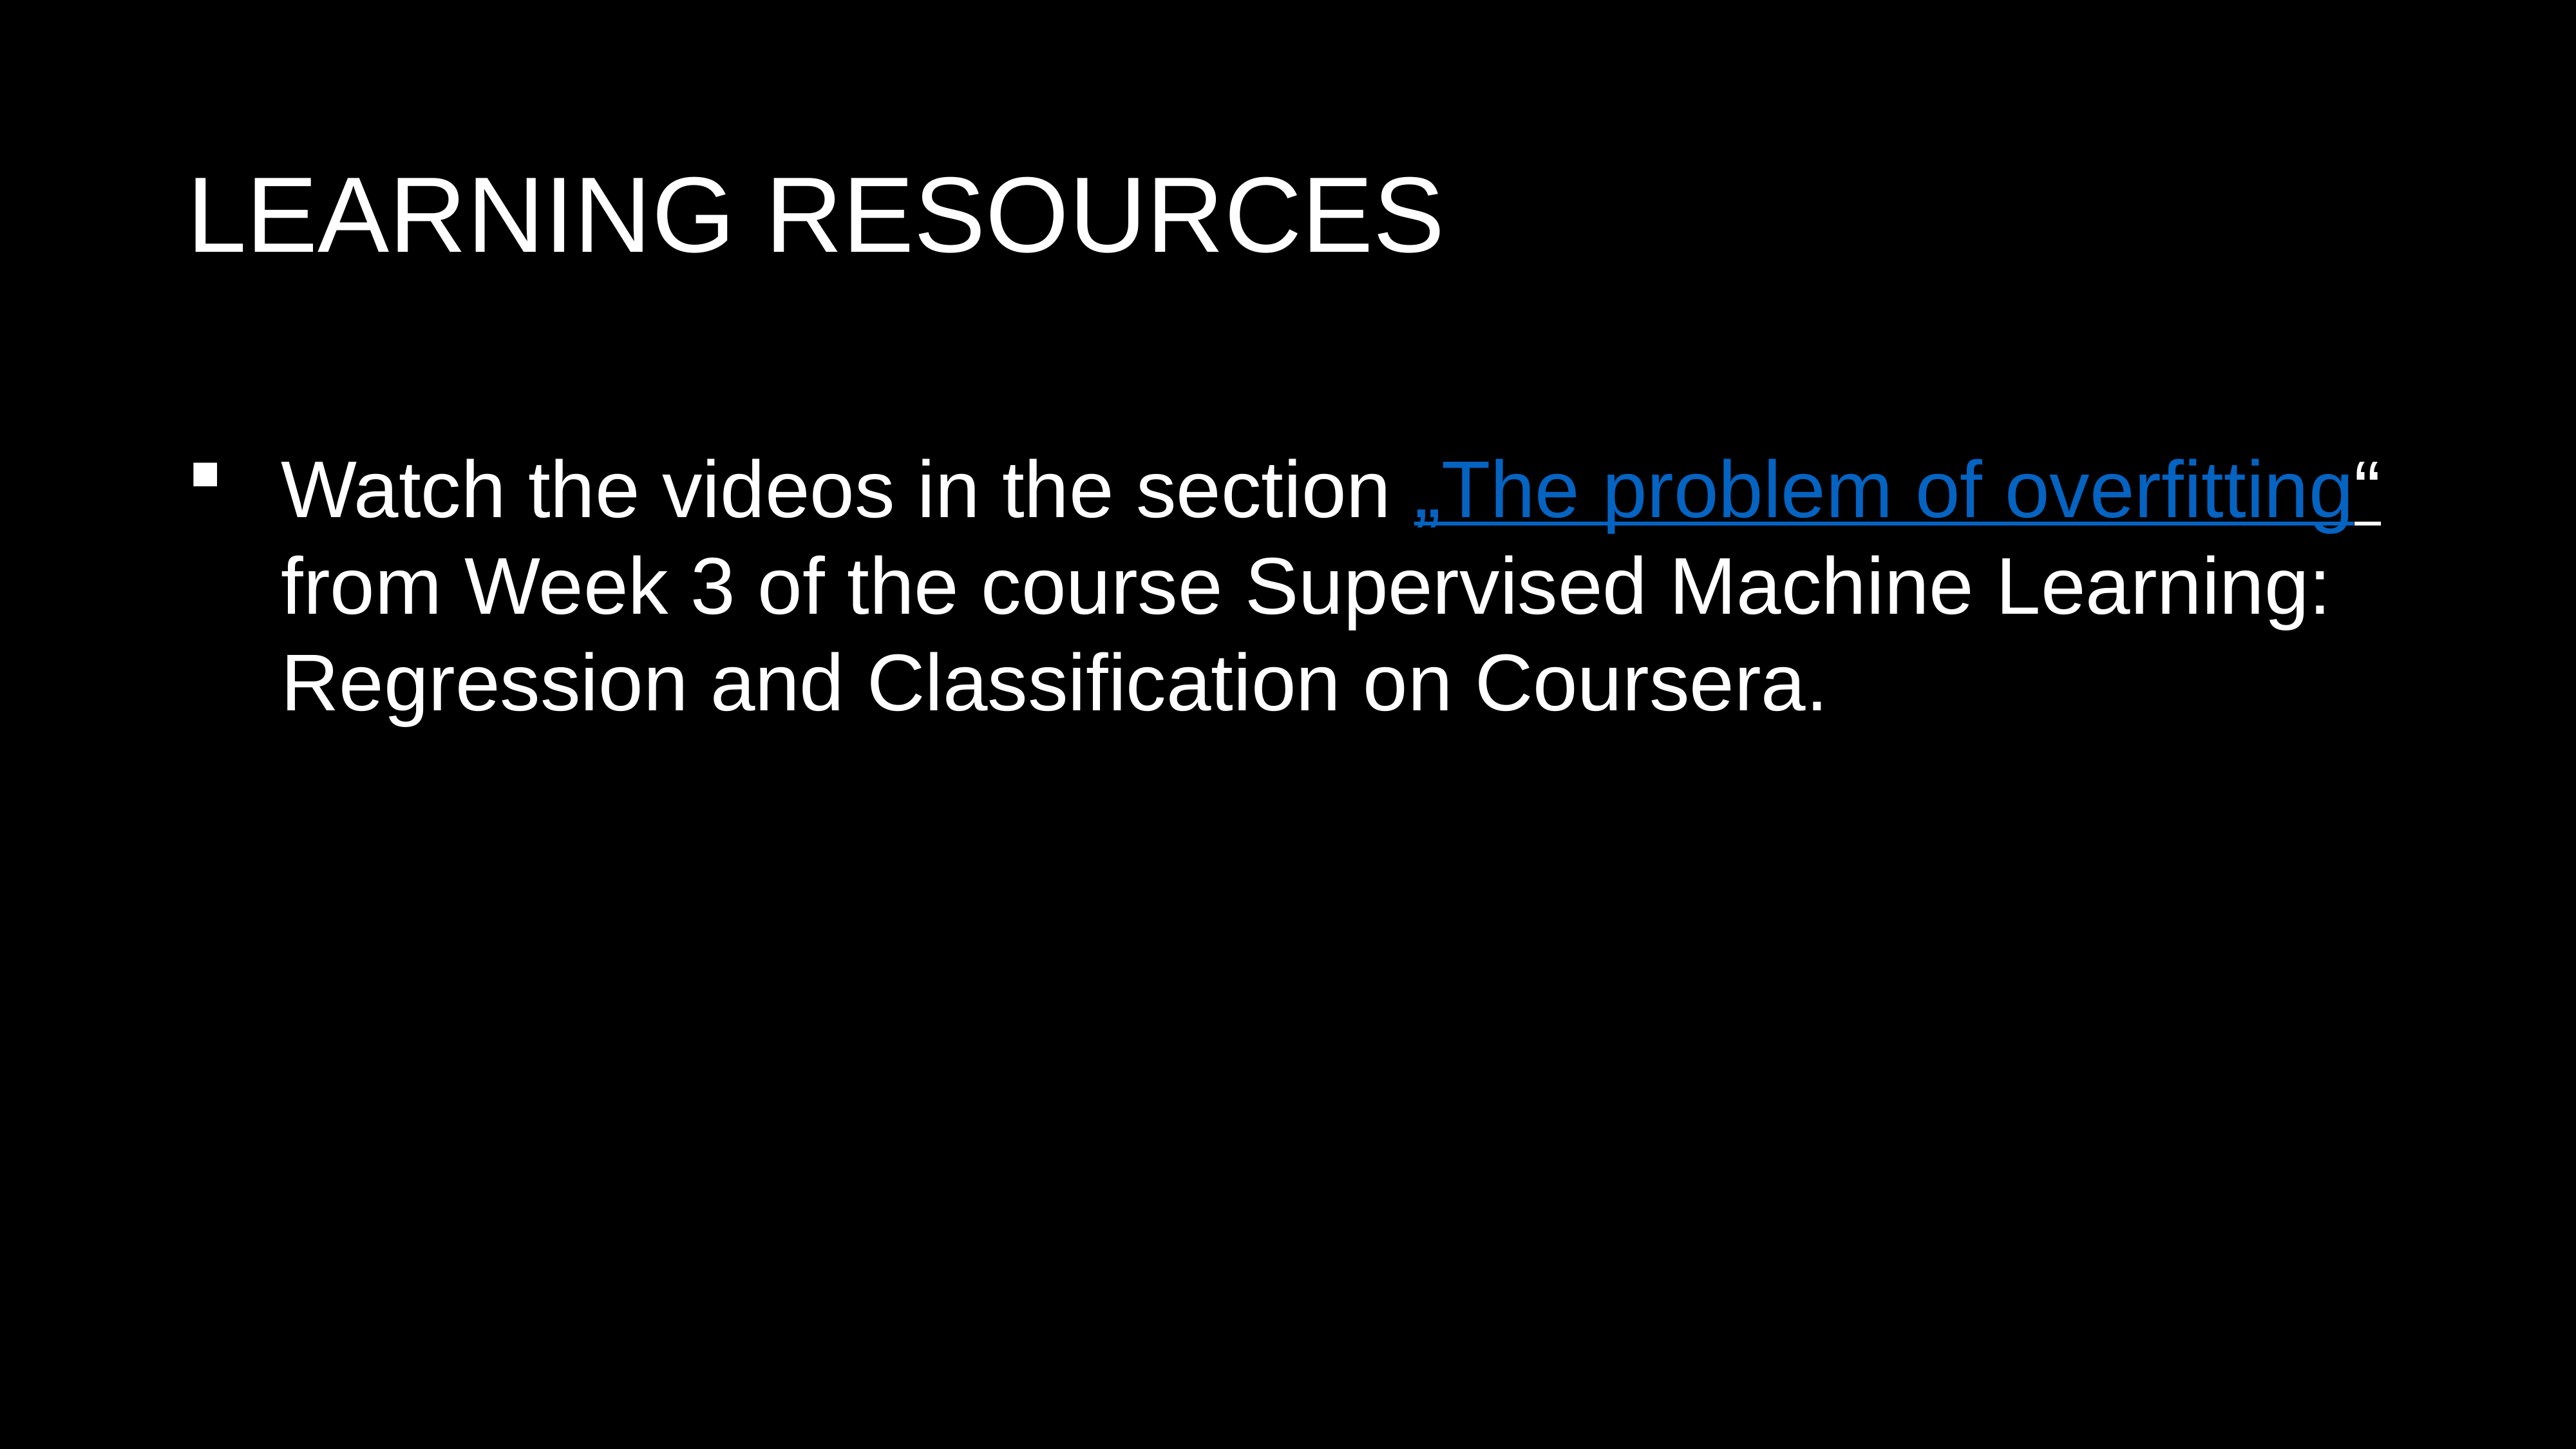

# Learning resources
Watch the videos in the section „The problem of overfitting“ from Week 3 of the course Supervised Machine Learning: Regression and Classification on Coursera.